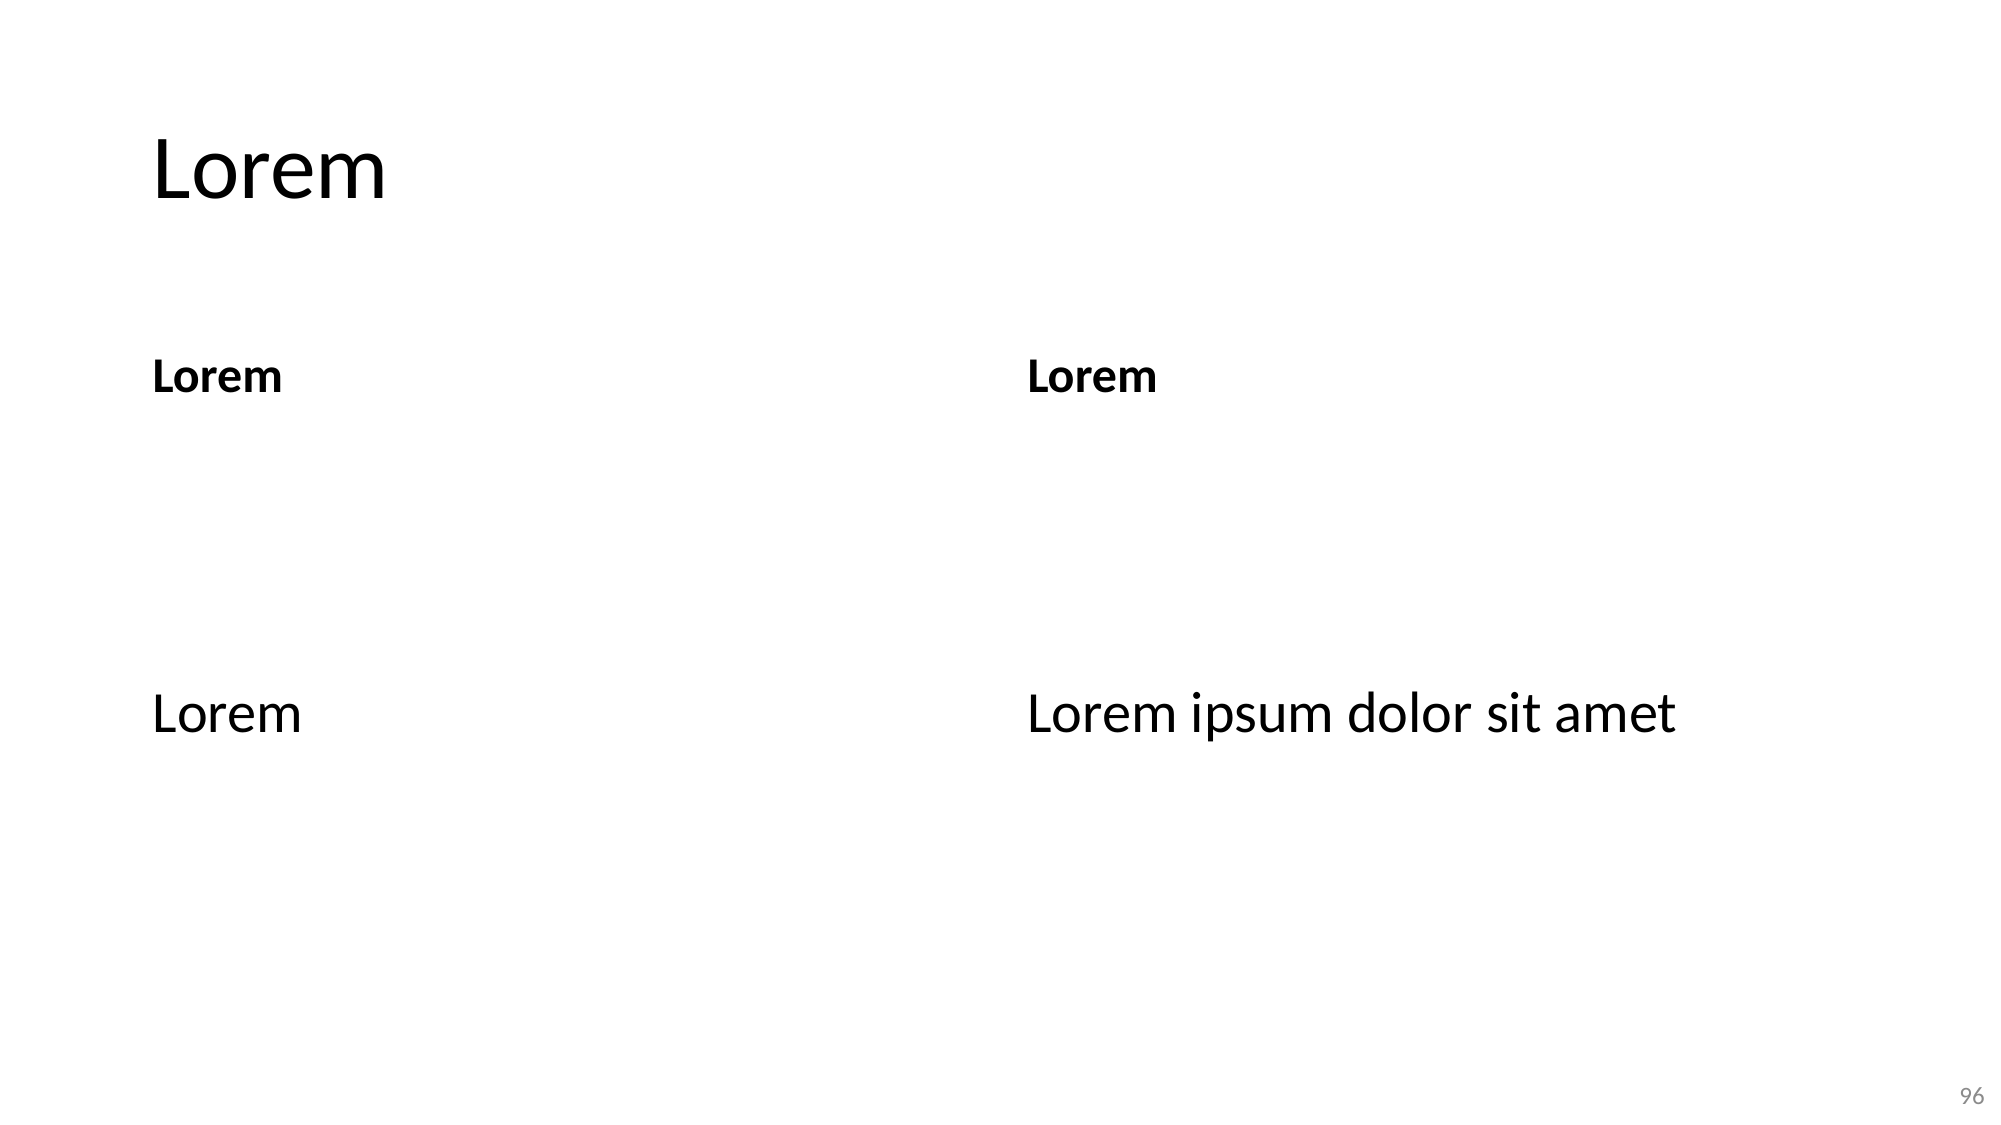

# Lorem
Lorem
Lorem
Lorem
Lorem ipsum dolor sit amet
96